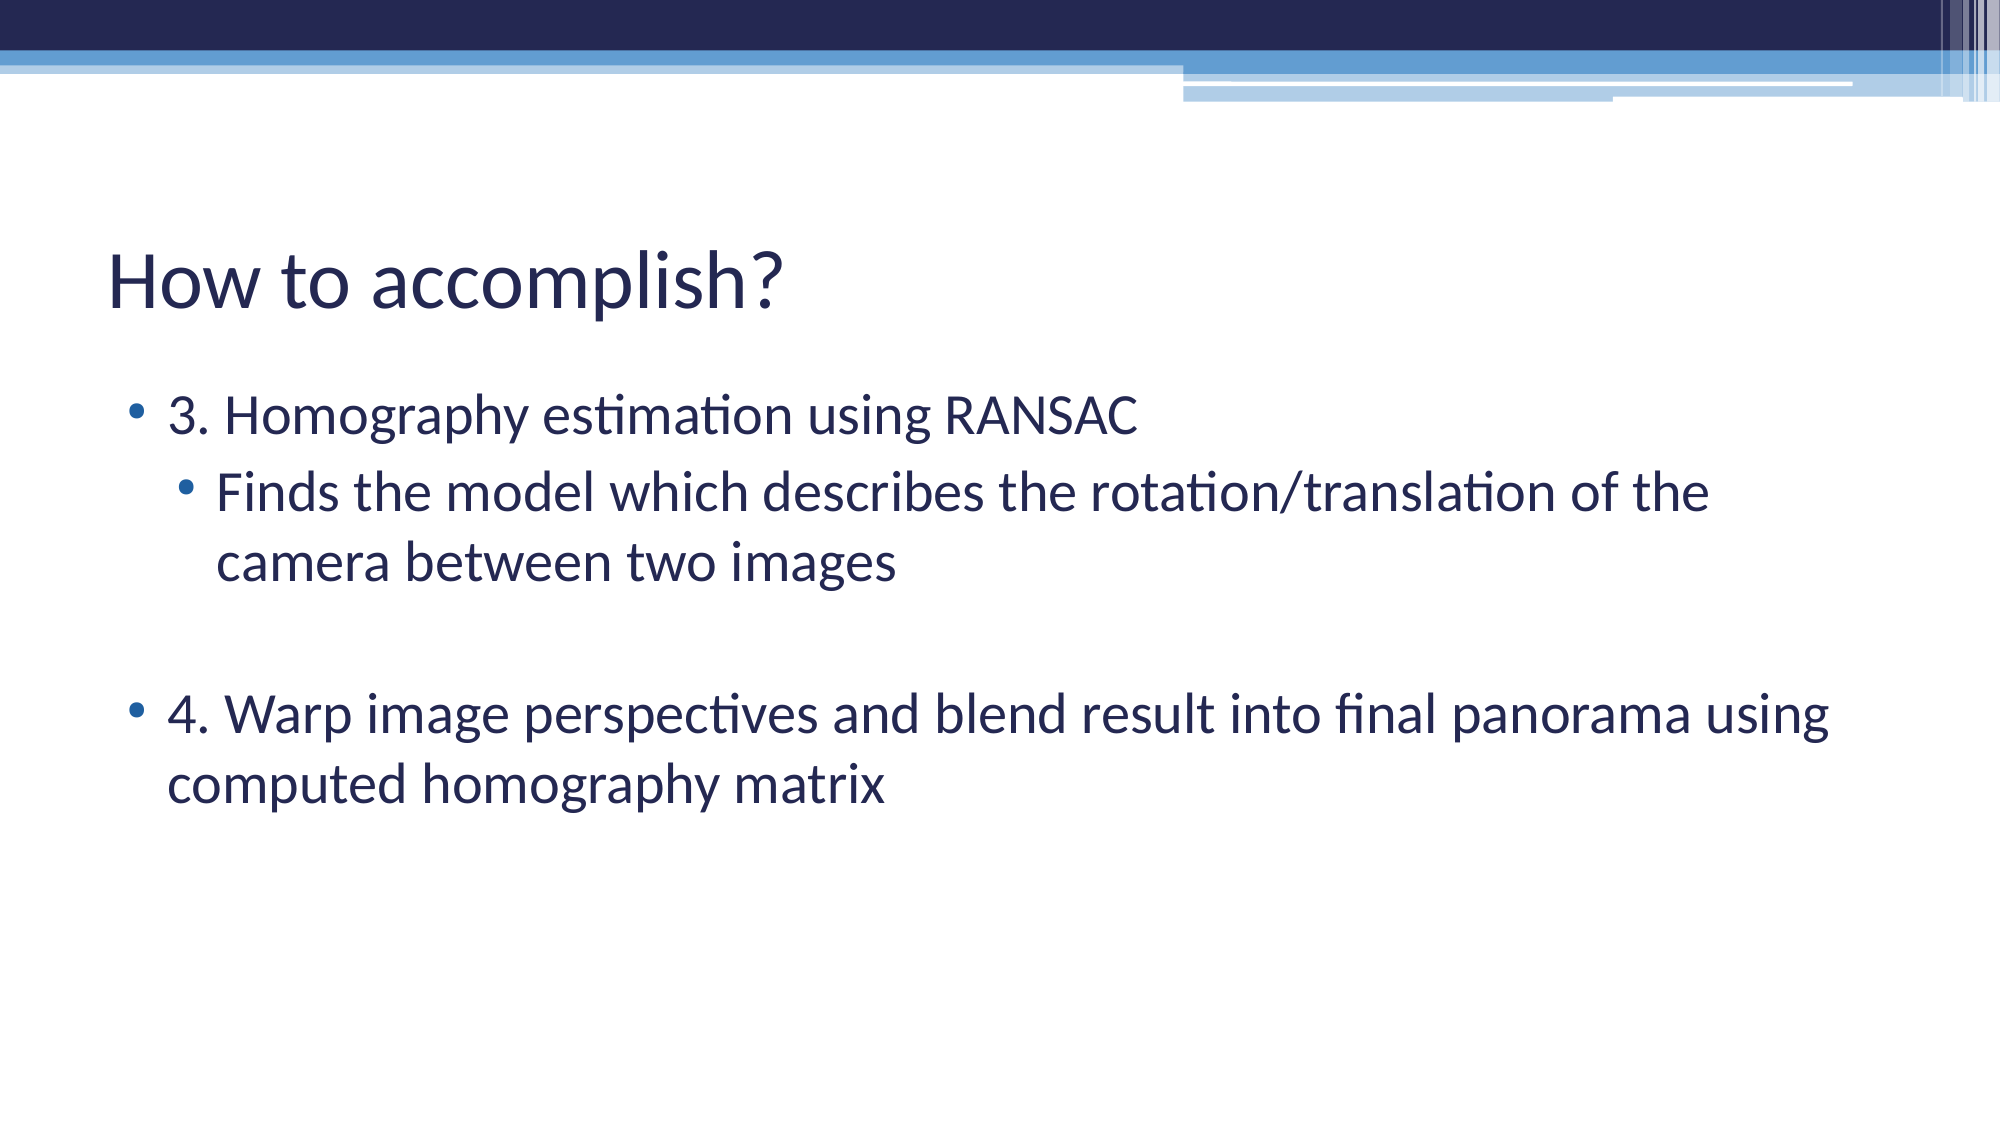

# How to accomplish?
3. Homography estimation using RANSAC
Finds the model which describes the rotation/translation of the camera between two images

4. Warp image perspectives and blend result into final panorama using computed homography matrix